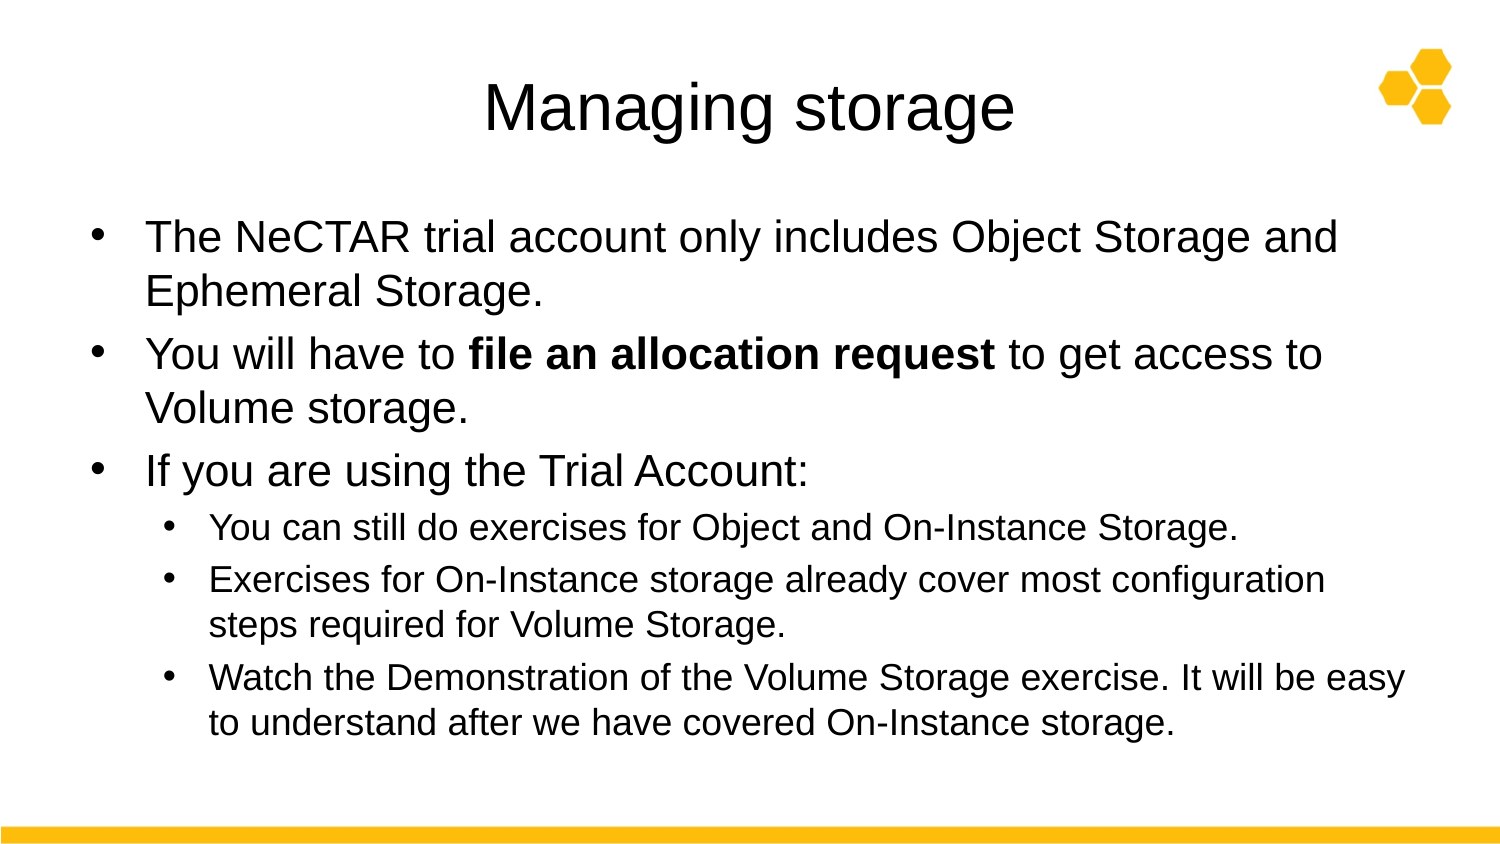

# Managing storage
The NeCTAR trial account only includes Object Storage and Ephemeral Storage.
You will have to file an allocation request to get access to Volume storage.
If you are using the Trial Account:
You can still do exercises for Object and On-Instance Storage.
Exercises for On-Instance storage already cover most configuration steps required for Volume Storage.
Watch the Demonstration of the Volume Storage exercise. It will be easy to understand after we have covered On-Instance storage.